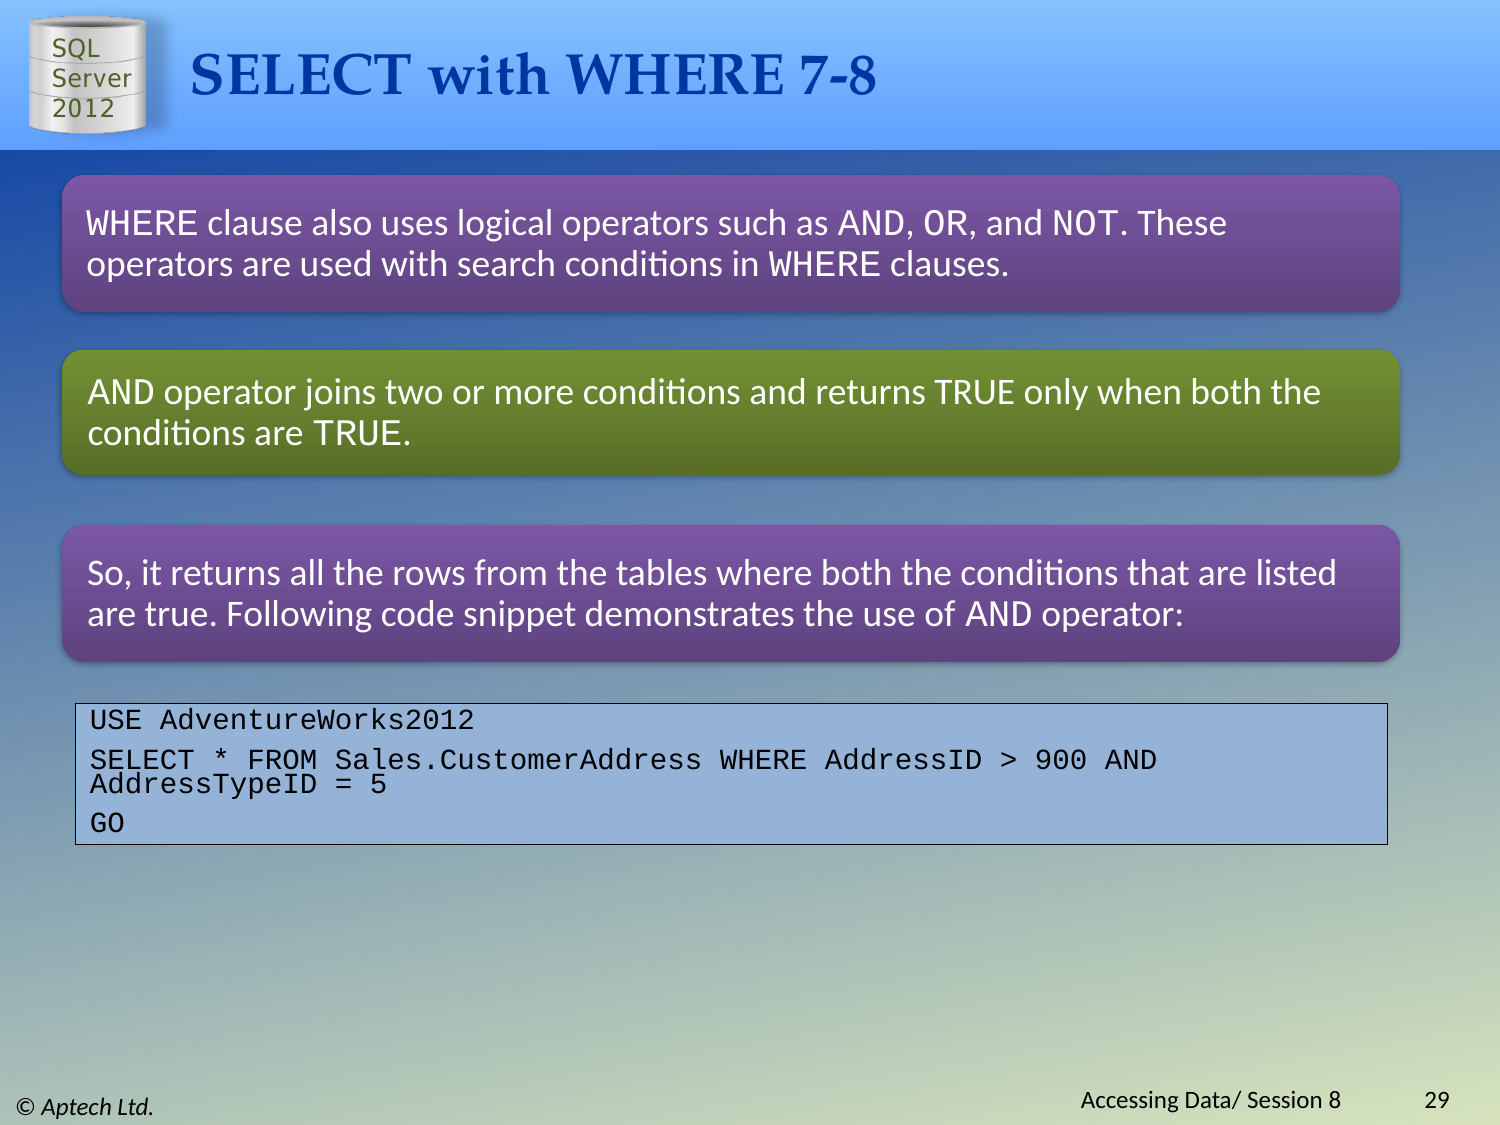

# SELECT with WHERE 7-8

WHERE clause also uses logical operators such as AND, OR, and NOT. These operators are used with search conditions in WHERE clauses.

AND operator joins two or more conditions and returns TRUE only when both the conditions are TRUE.

So, it returns all the rows from the tables where both the conditions that are listed are true. Following code snippet demonstrates the use of AND operator:
USE AdventureWorks2012
SELECT * FROM Sales.CustomerAddress WHERE AddressID > 900 AND AddressTypeID = 5
GO
Accessing Data/ Session 8
29